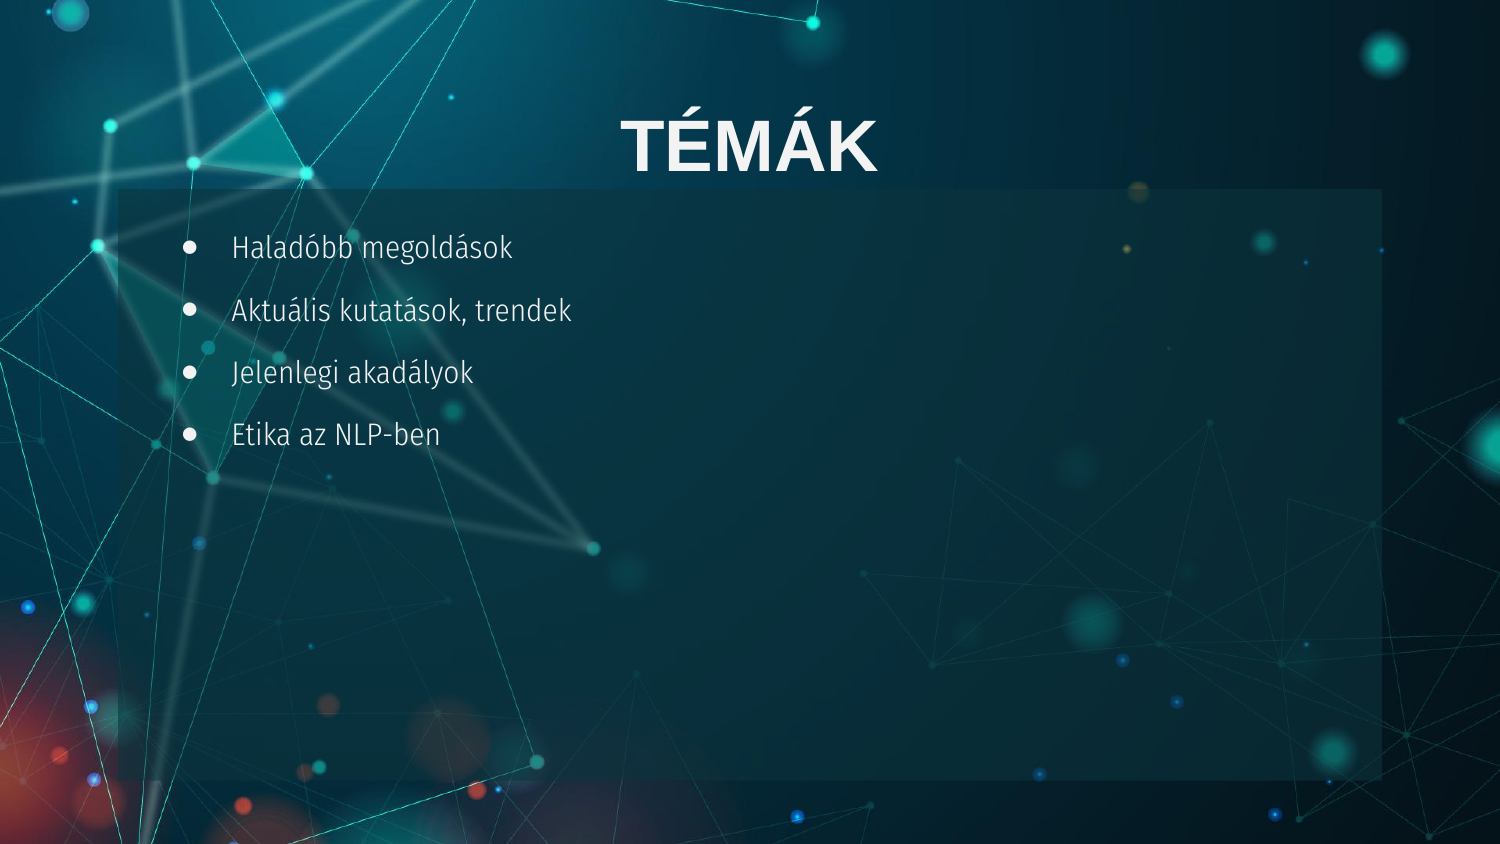

# TÉMÁK
Haladóbb megoldások
Aktuális kutatások, trendek
Jelenlegi akadályok
Etika az NLP-ben